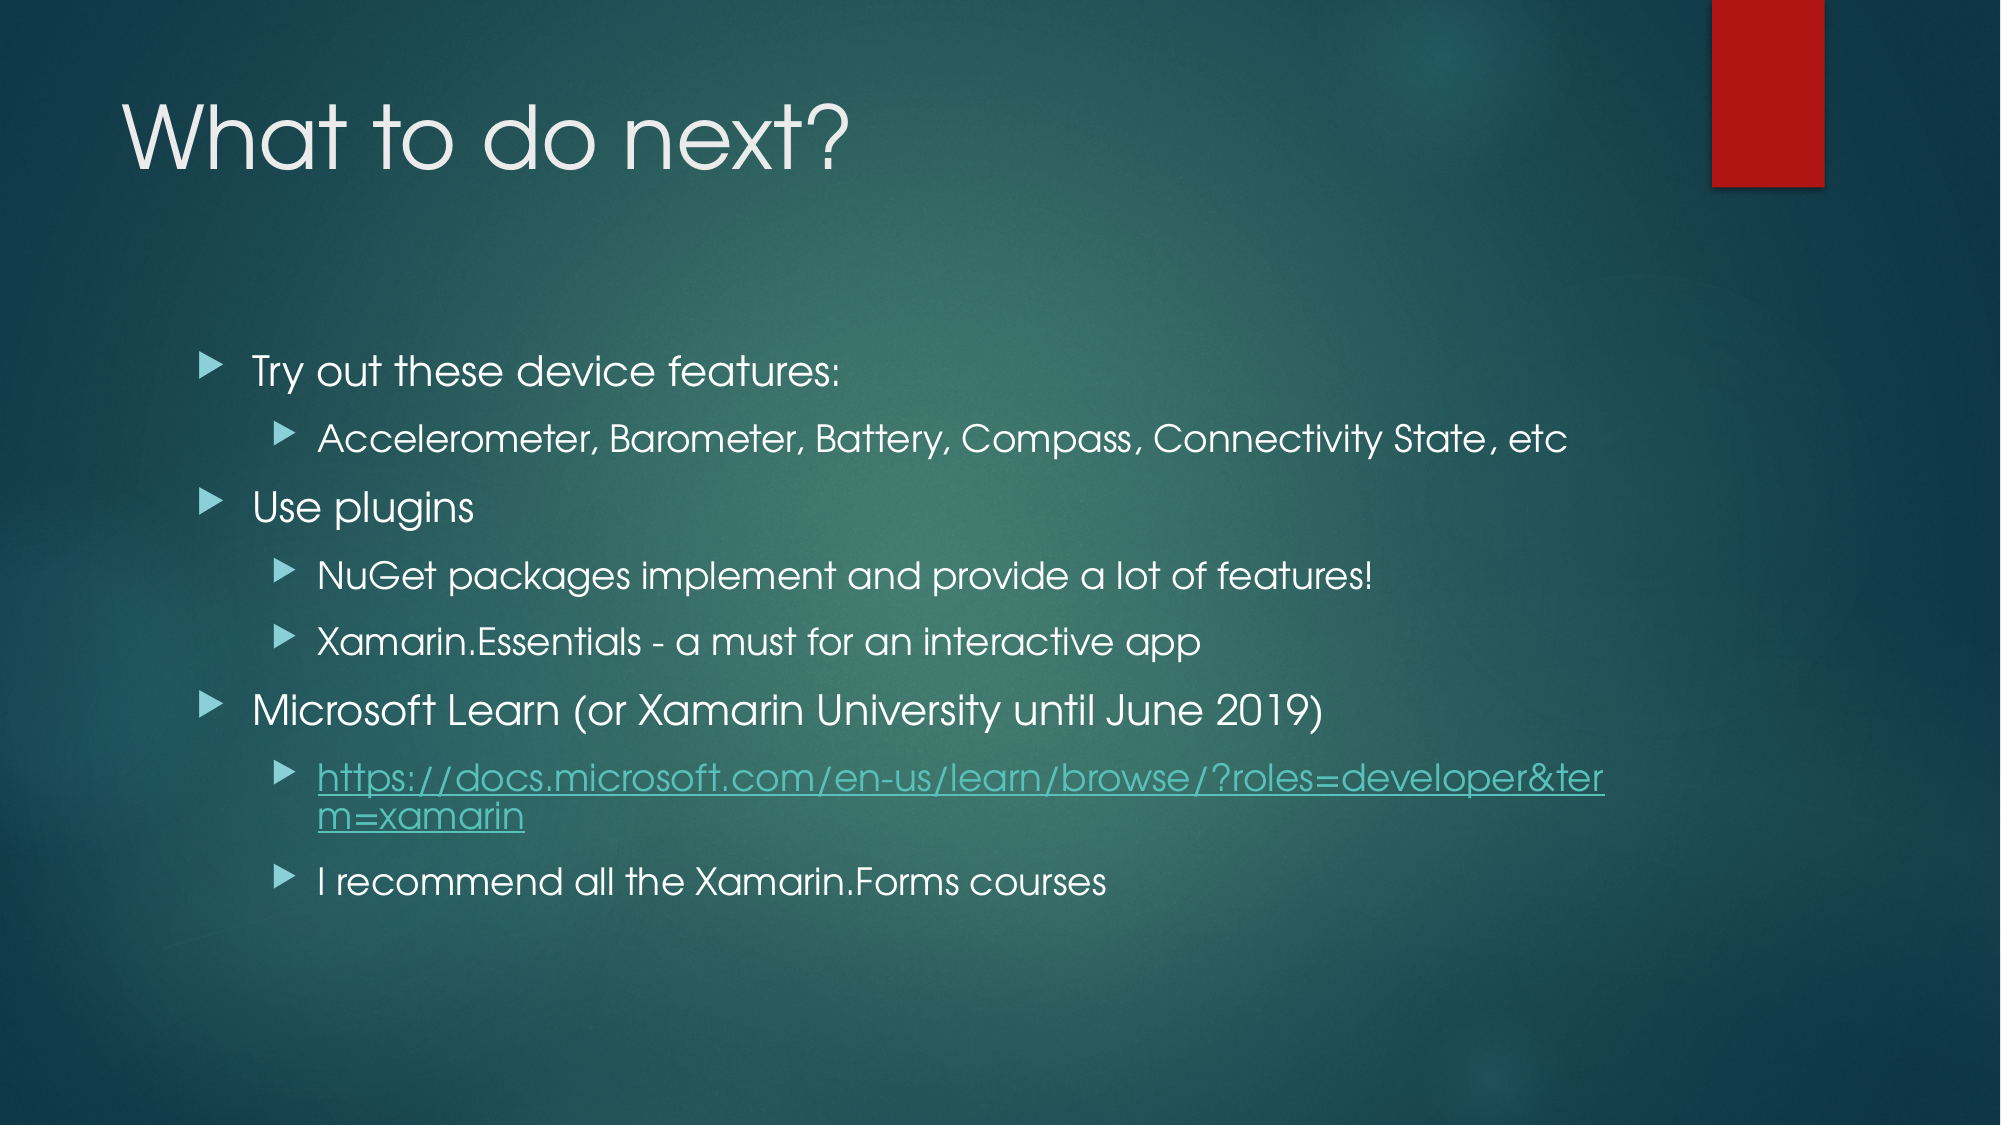

# What to do next?
Try out these device features:
Accelerometer, Barometer, Battery, Compass, Connectivity State, etc
Use plugins
NuGet packages implement and provide a lot of features!
Xamarin.Essentials - a must for an interactive app
Microsoft Learn (or Xamarin University until June 2019)
https://docs.microsoft.com/en-us/learn/browse/?roles=developer&term=xamarin
I recommend all the Xamarin.Forms courses